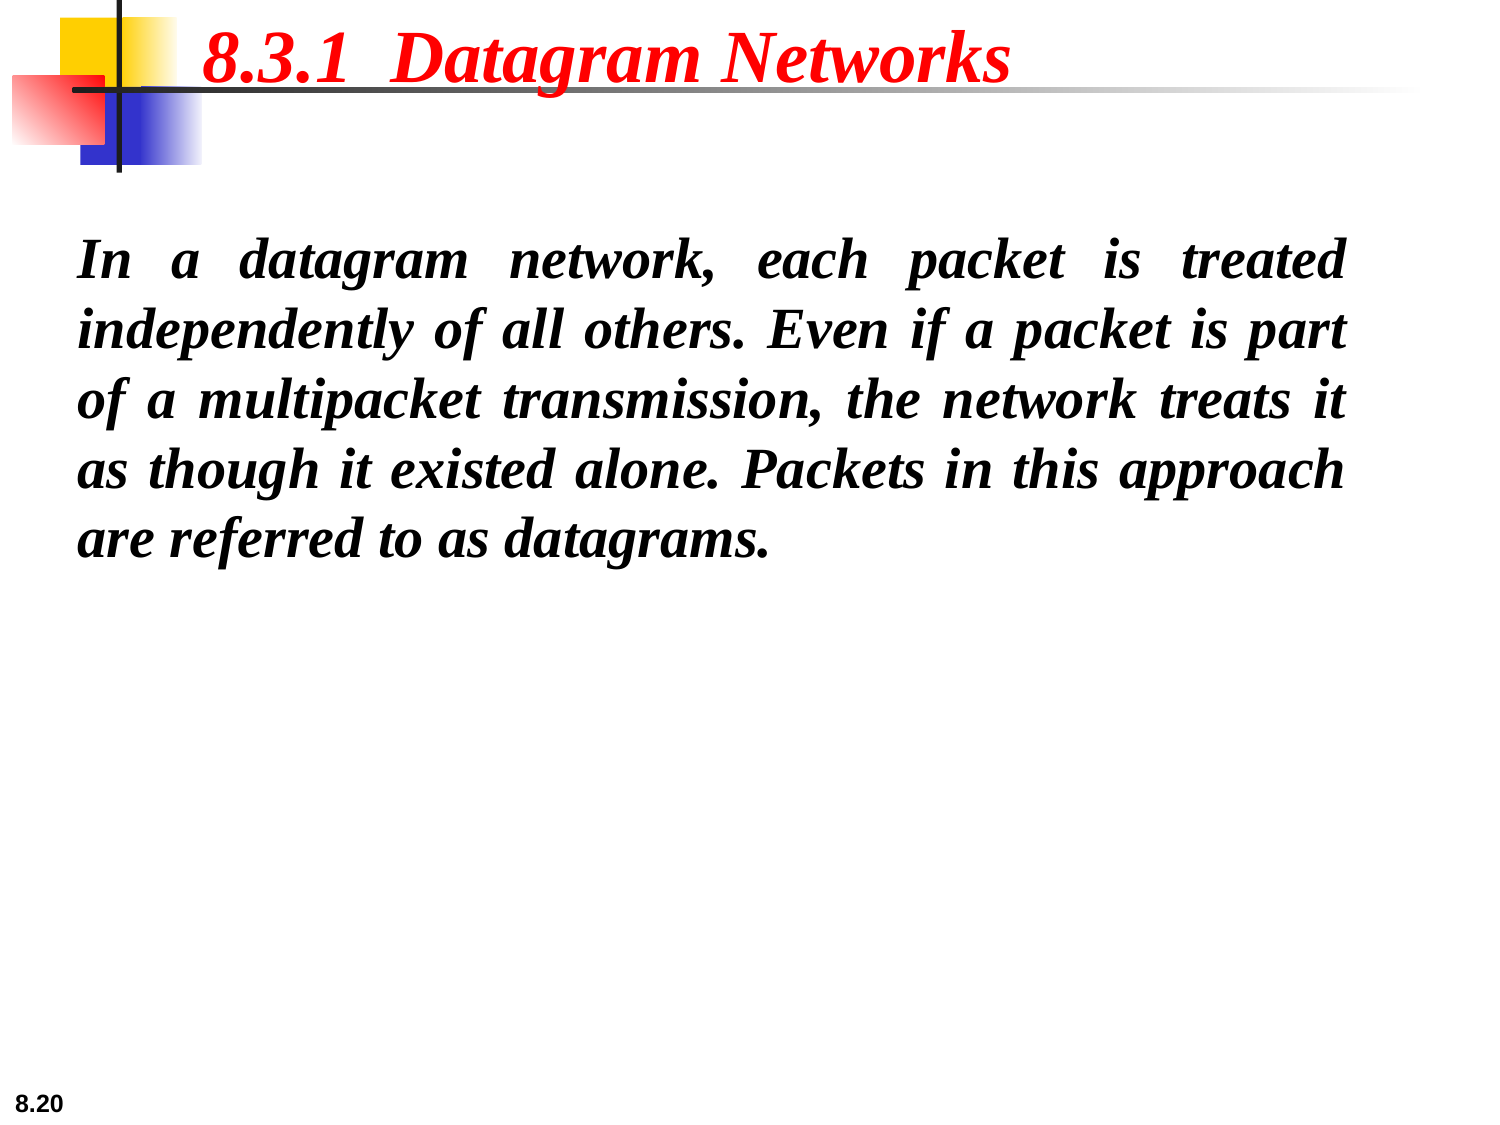

8.3.1  Datagram Networks

In a datagram network, each packet is treated independently of all others. Even if a packet is part of a multipacket transmission, the network treats it as though it existed alone. Packets in this approach are referred to as datagrams.
8.20